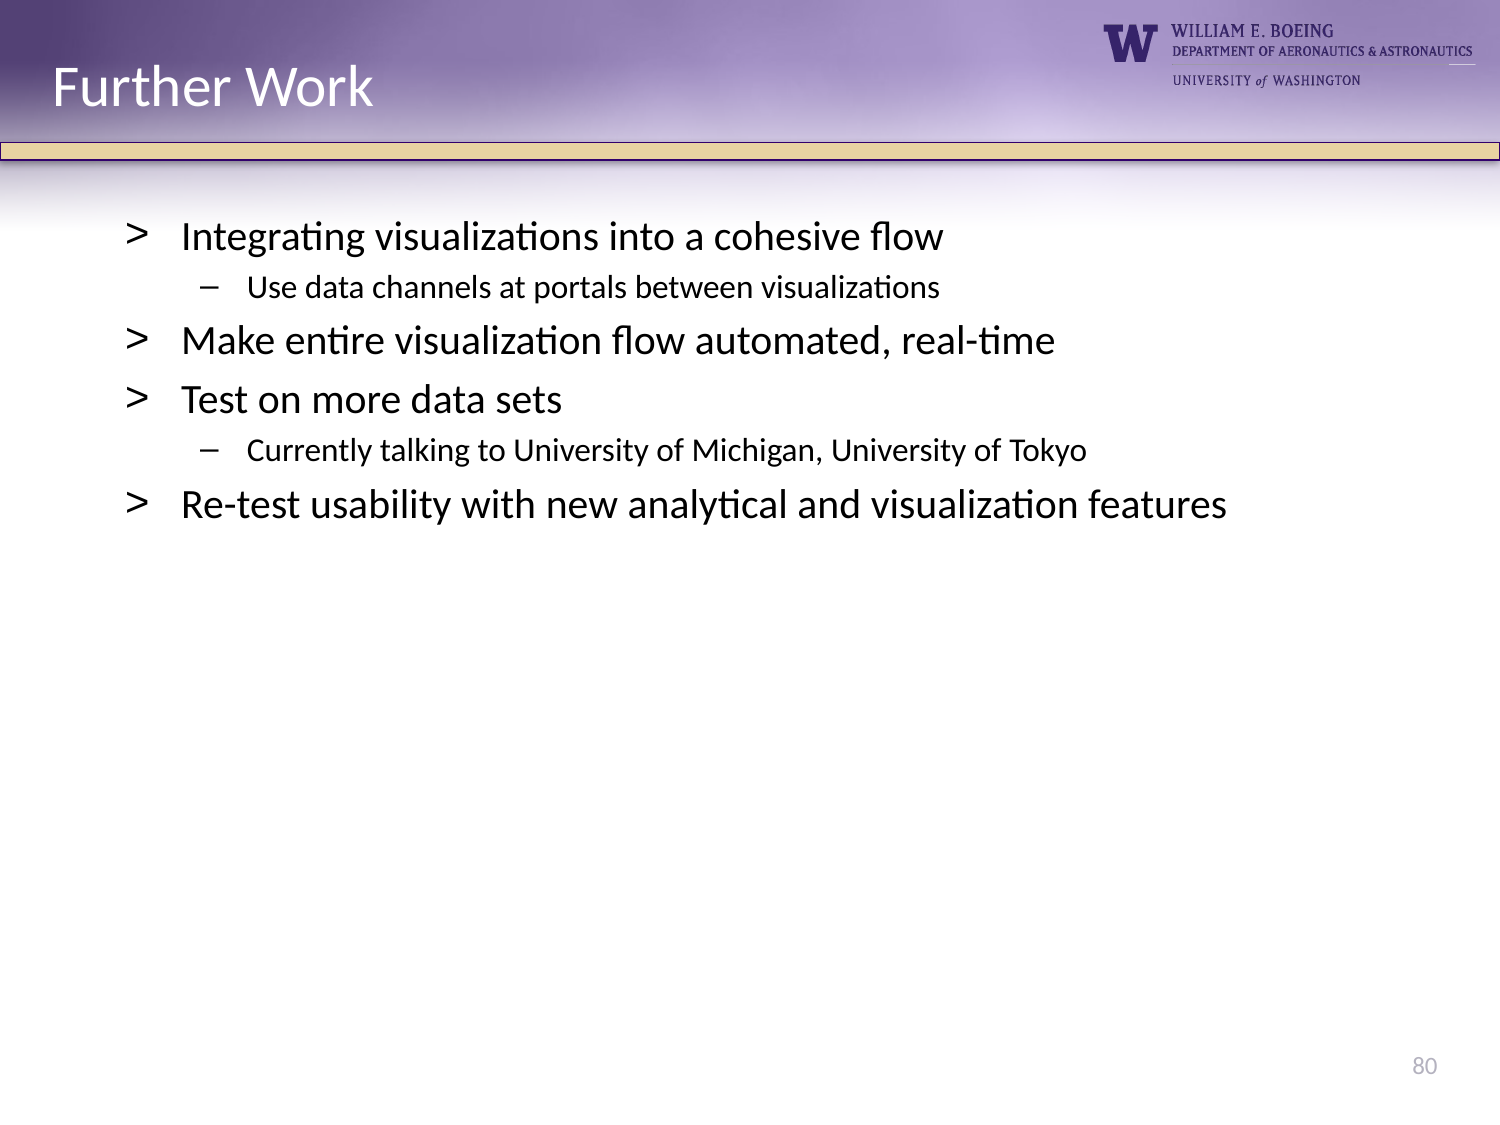

Further Work
Integrating visualizations into a cohesive flow
Use data channels at portals between visualizations
Make entire visualization flow automated, real-time
Test on more data sets
Currently talking to University of Michigan, University of Tokyo
Re-test usability with new analytical and visualization features
80